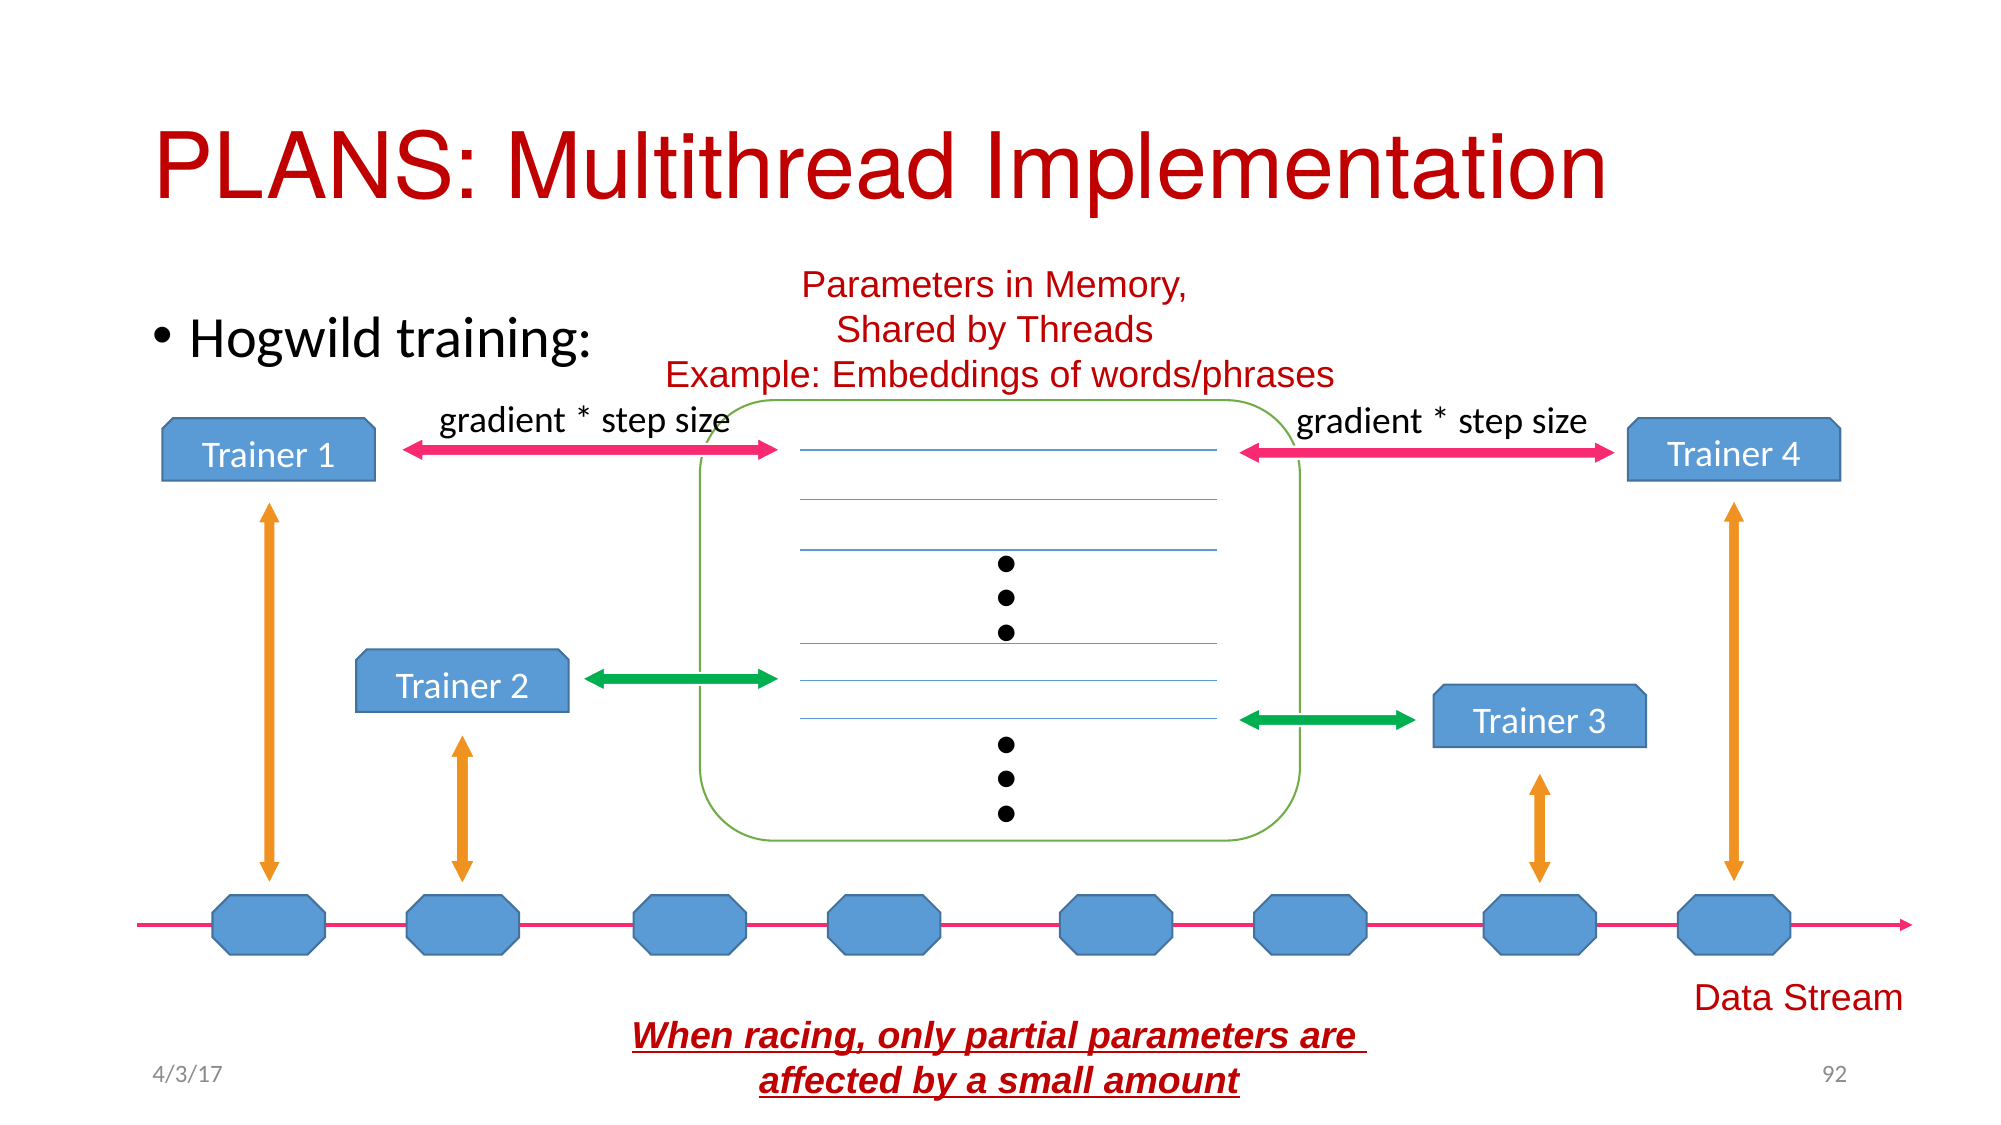

# PLANS: Multithread Implementation
Parameters in Memory,
Shared by Threads
Example: Embeddings of words/phrases

Hogwild training:
gradient * step size
gradient * step size

Trainer 4
Trainer 1

…

Trainer 2
Trainer 3
…

Data Stream
When racing, only partial parameters are
affected by a small amount
4/3/17
92